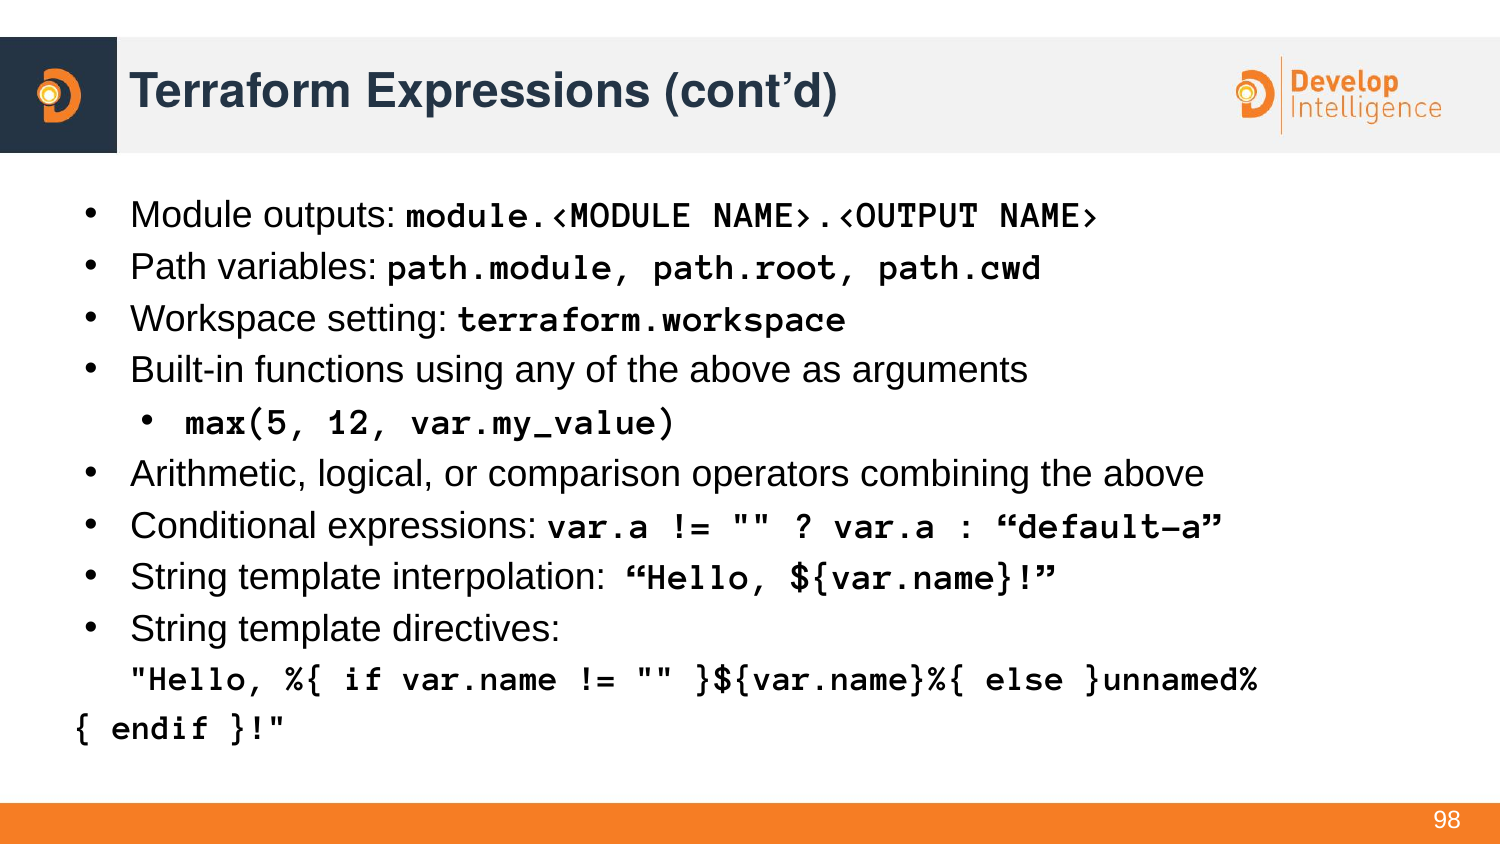

# Terraform Expressions (cont’d)
Module outputs: module.<MODULE NAME>.<OUTPUT NAME>
Path variables: path.module, path.root, path.cwd
Workspace setting: terraform.workspace
Built-in functions using any of the above as arguments
max(5, 12, var.my_value)
Arithmetic, logical, or comparison operators combining the above
Conditional expressions: var.a != "" ? var.a : “default-a”
String template interpolation:  “Hello, ${var.name}!”
String template directives:
"Hello, %{ if var.name != "" }${var.name}%{ else }unnamed%{ endif }!"
98